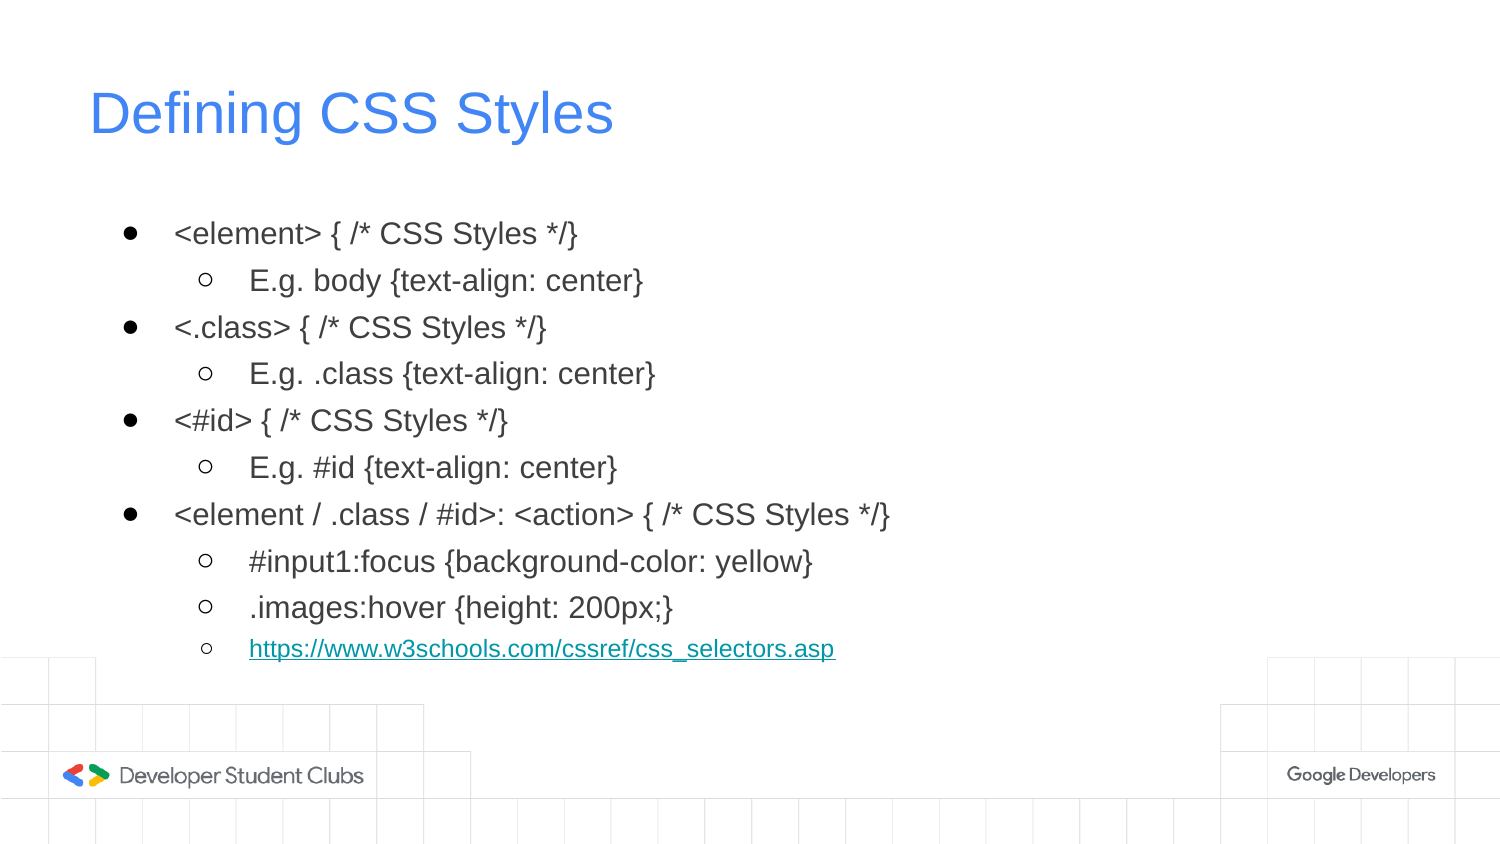

# Defining CSS Styles
<element> { /* CSS Styles */}
E.g. body {text-align: center}
<.class> { /* CSS Styles */}
E.g. .class {text-align: center}
<#id> { /* CSS Styles */}
E.g. #id {text-align: center}
<element / .class / #id>: <action> { /* CSS Styles */}
#input1:focus {background-color: yellow}
.images:hover {height: 200px;}
https://www.w3schools.com/cssref/css_selectors.asp